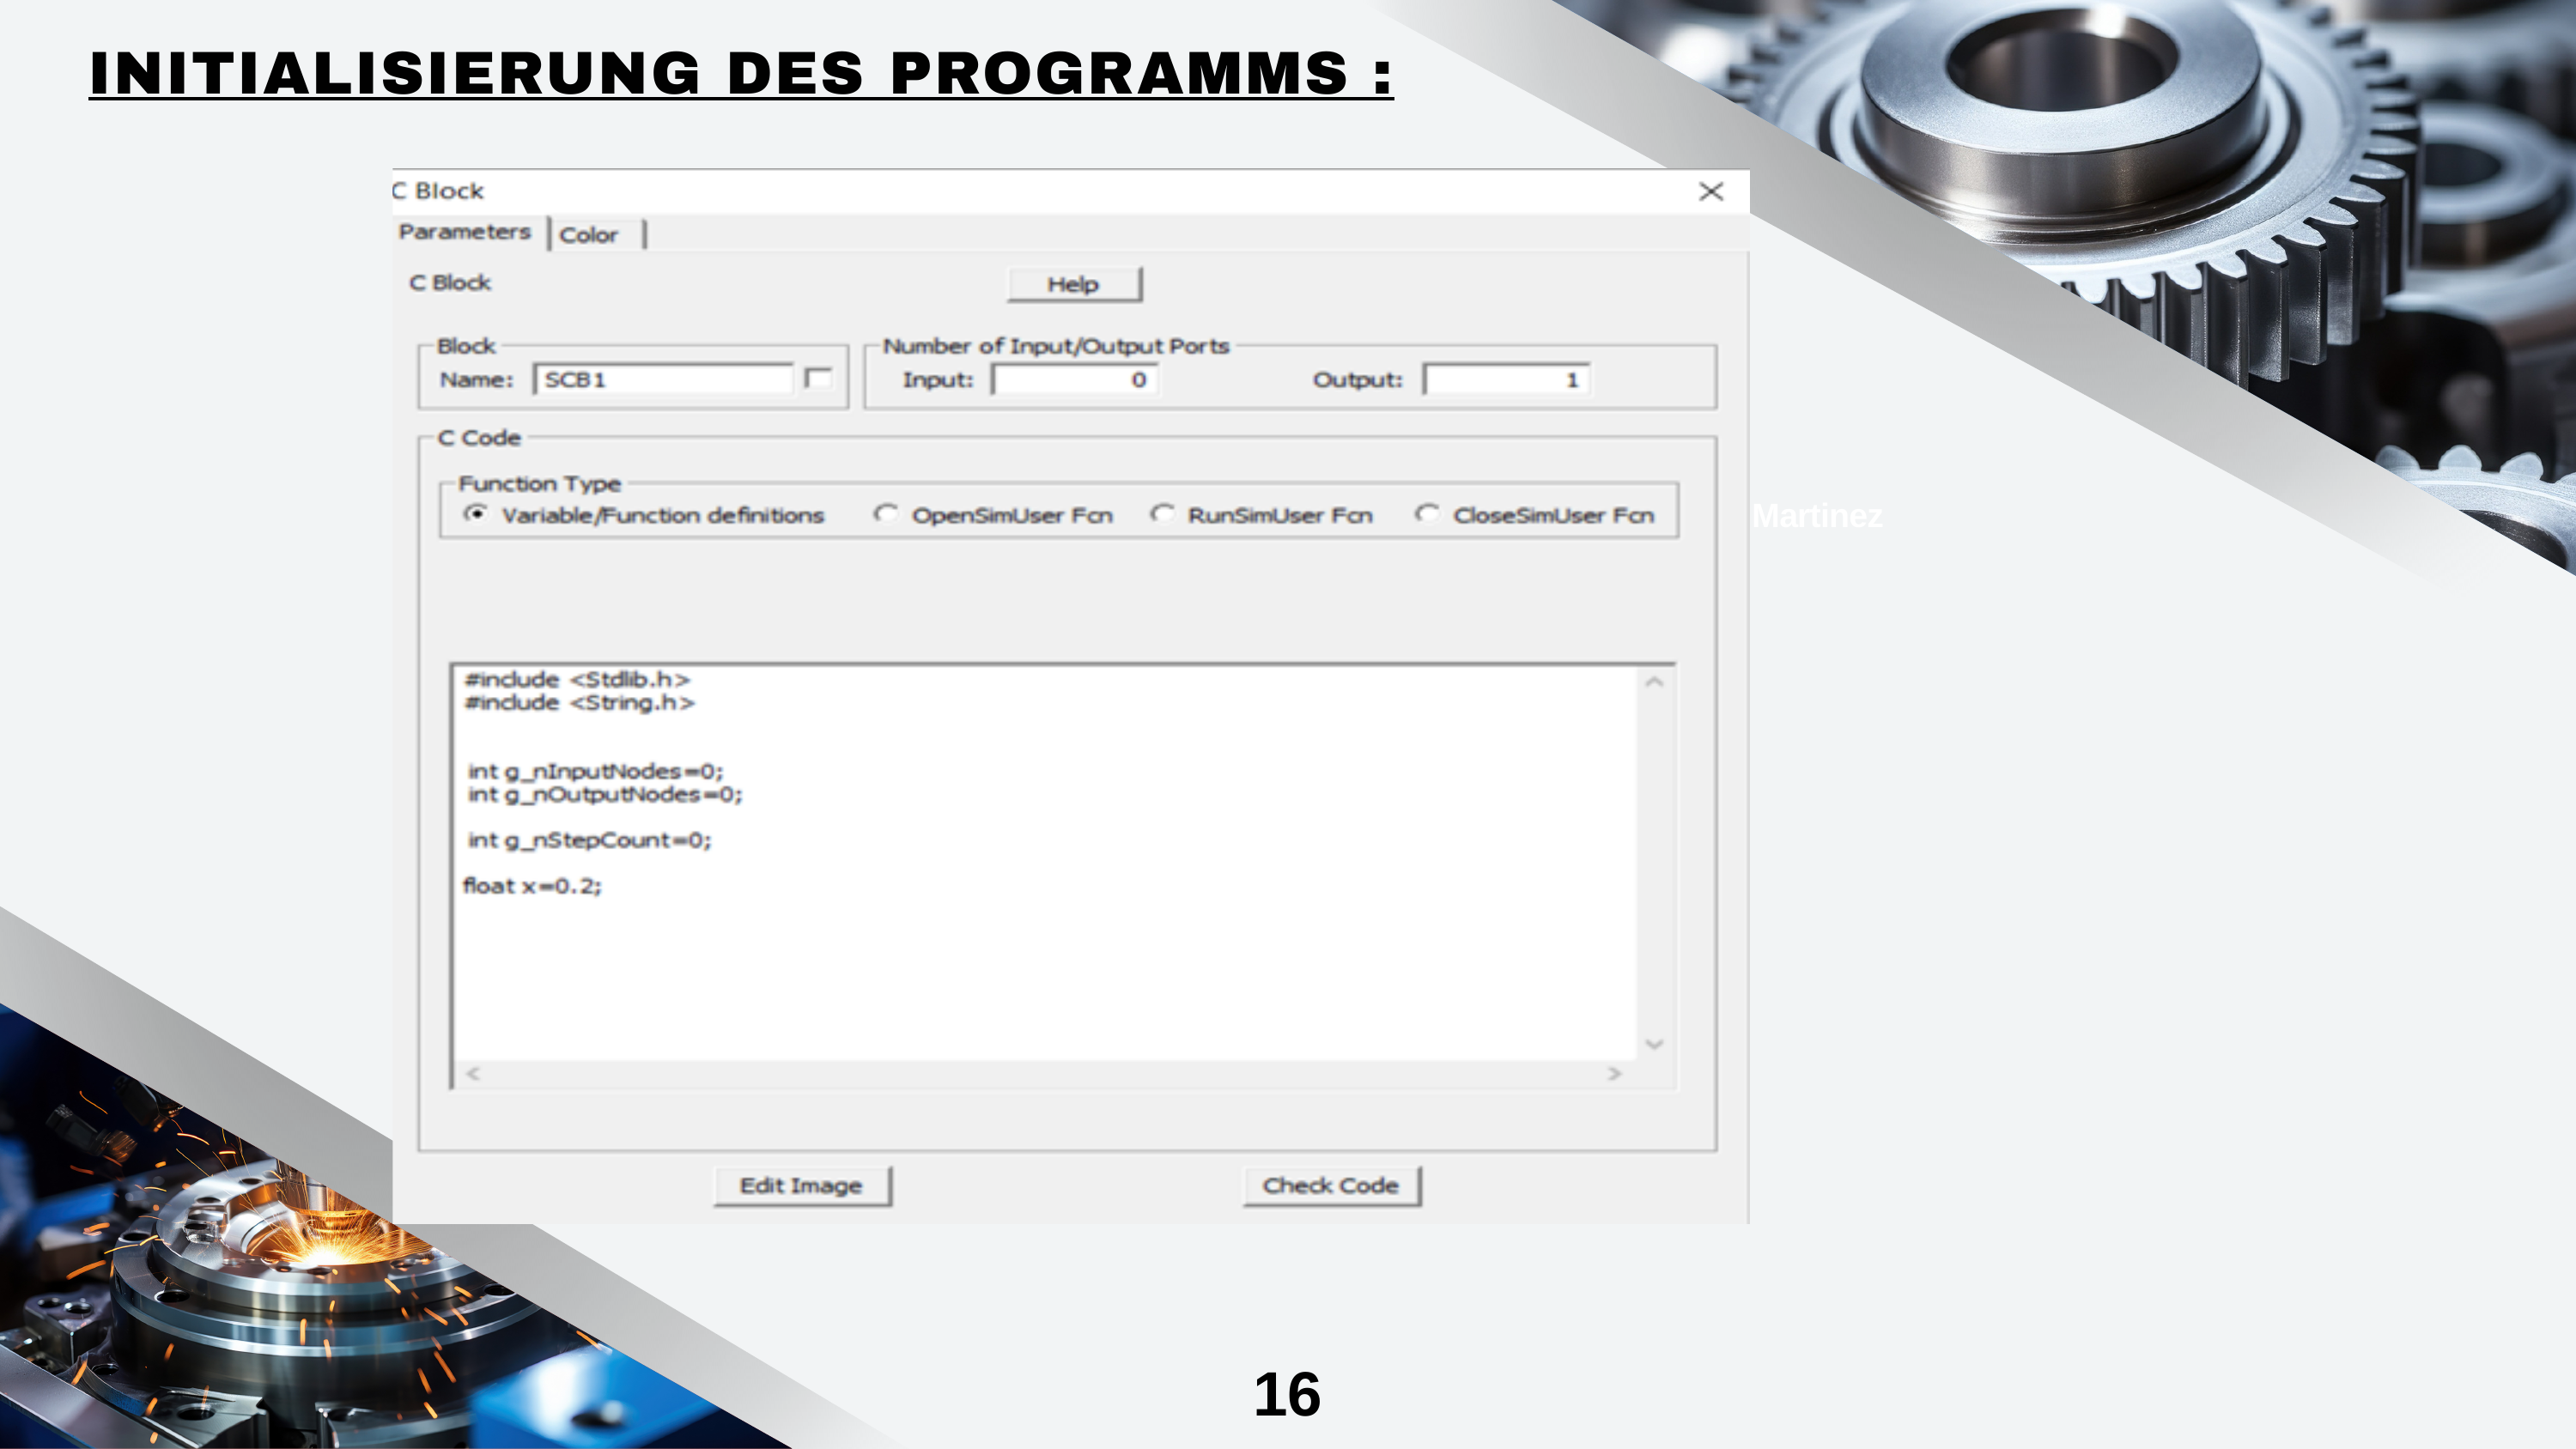

INITIALISIERUNG DES PROGRAMMS :

Dani Martinez

16